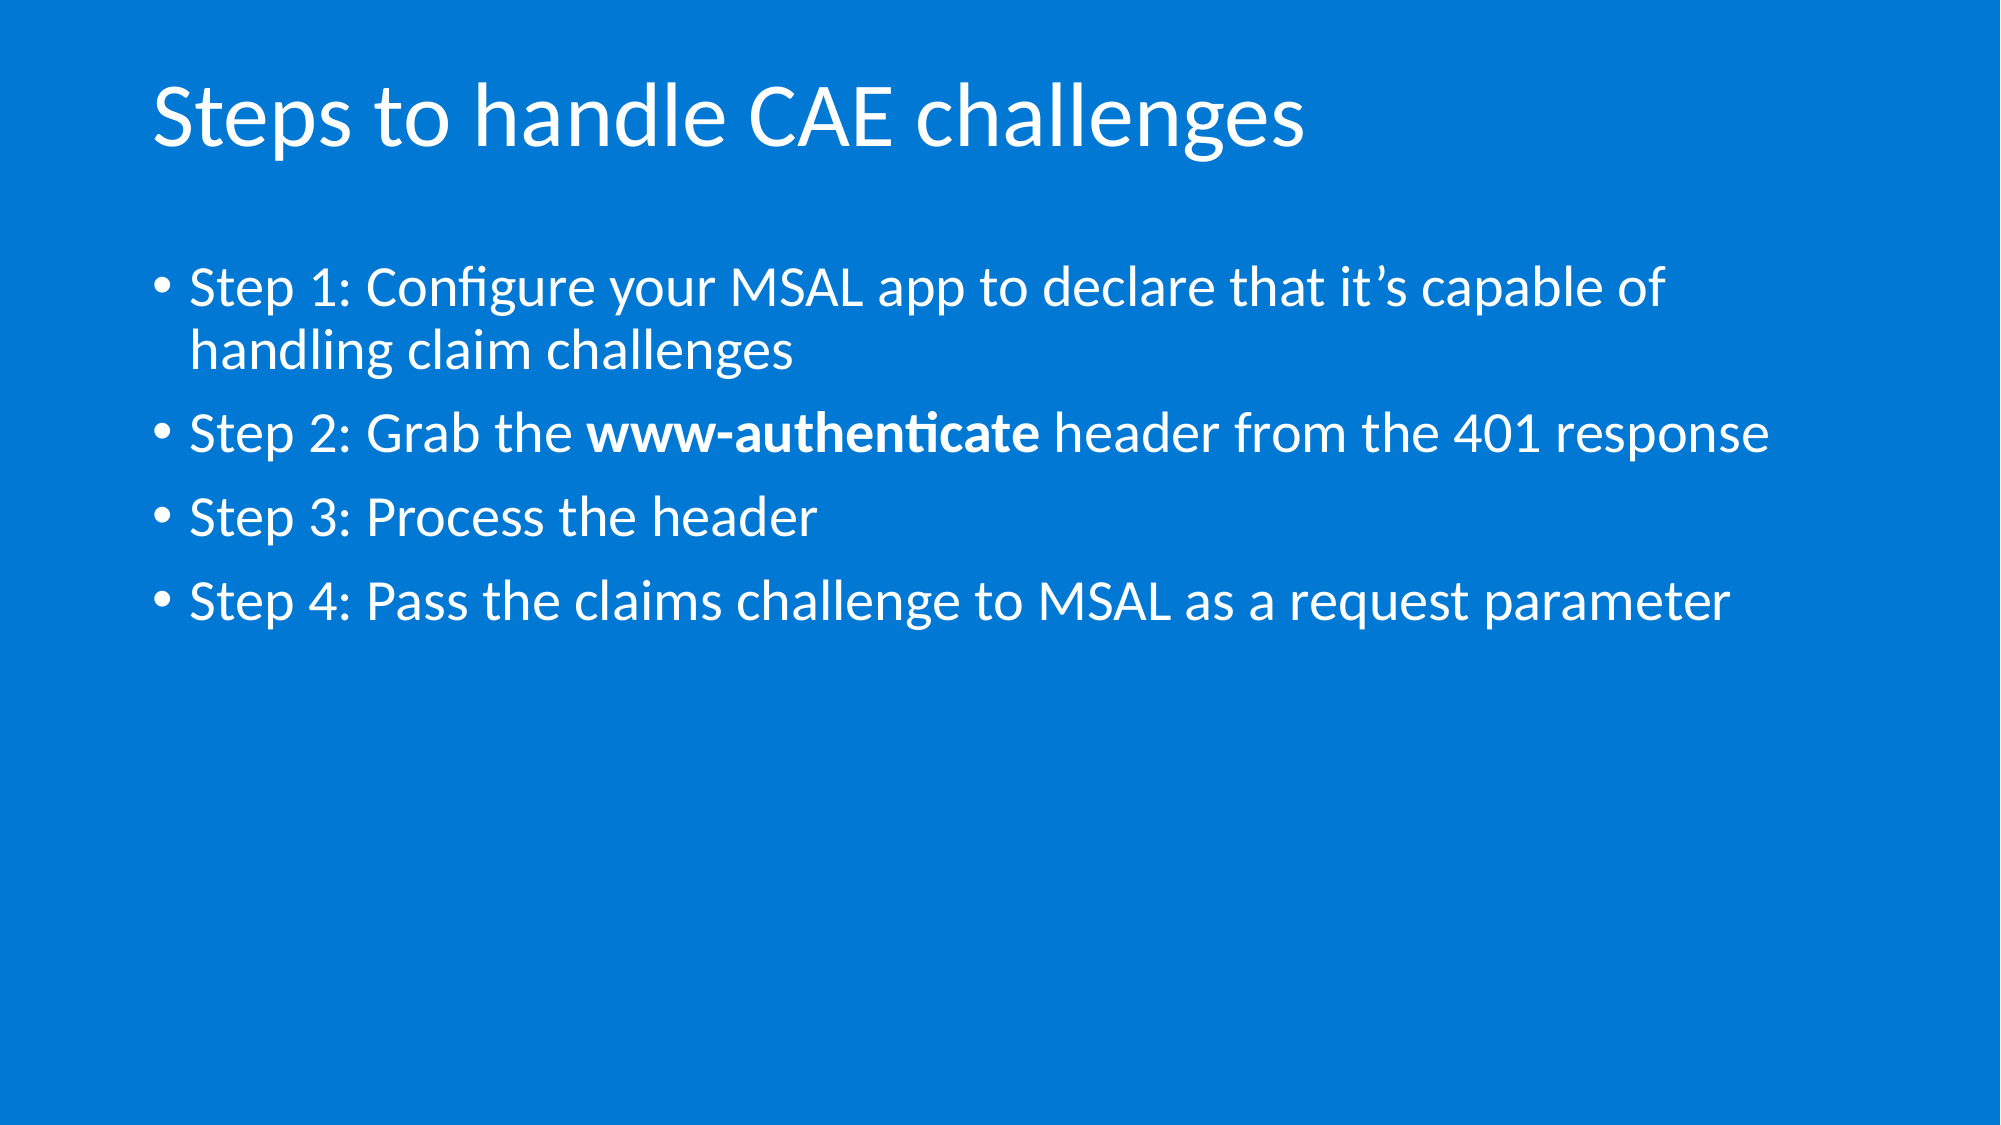

Steps to handle CAE challenges
Step 1: Configure your MSAL app to declare that it’s capable of handling claim challenges
Step 2: Grab the www-authenticate header from the 401 response
Step 3: Process the header
Step 4: Pass the claims challenge to MSAL as a request parameter